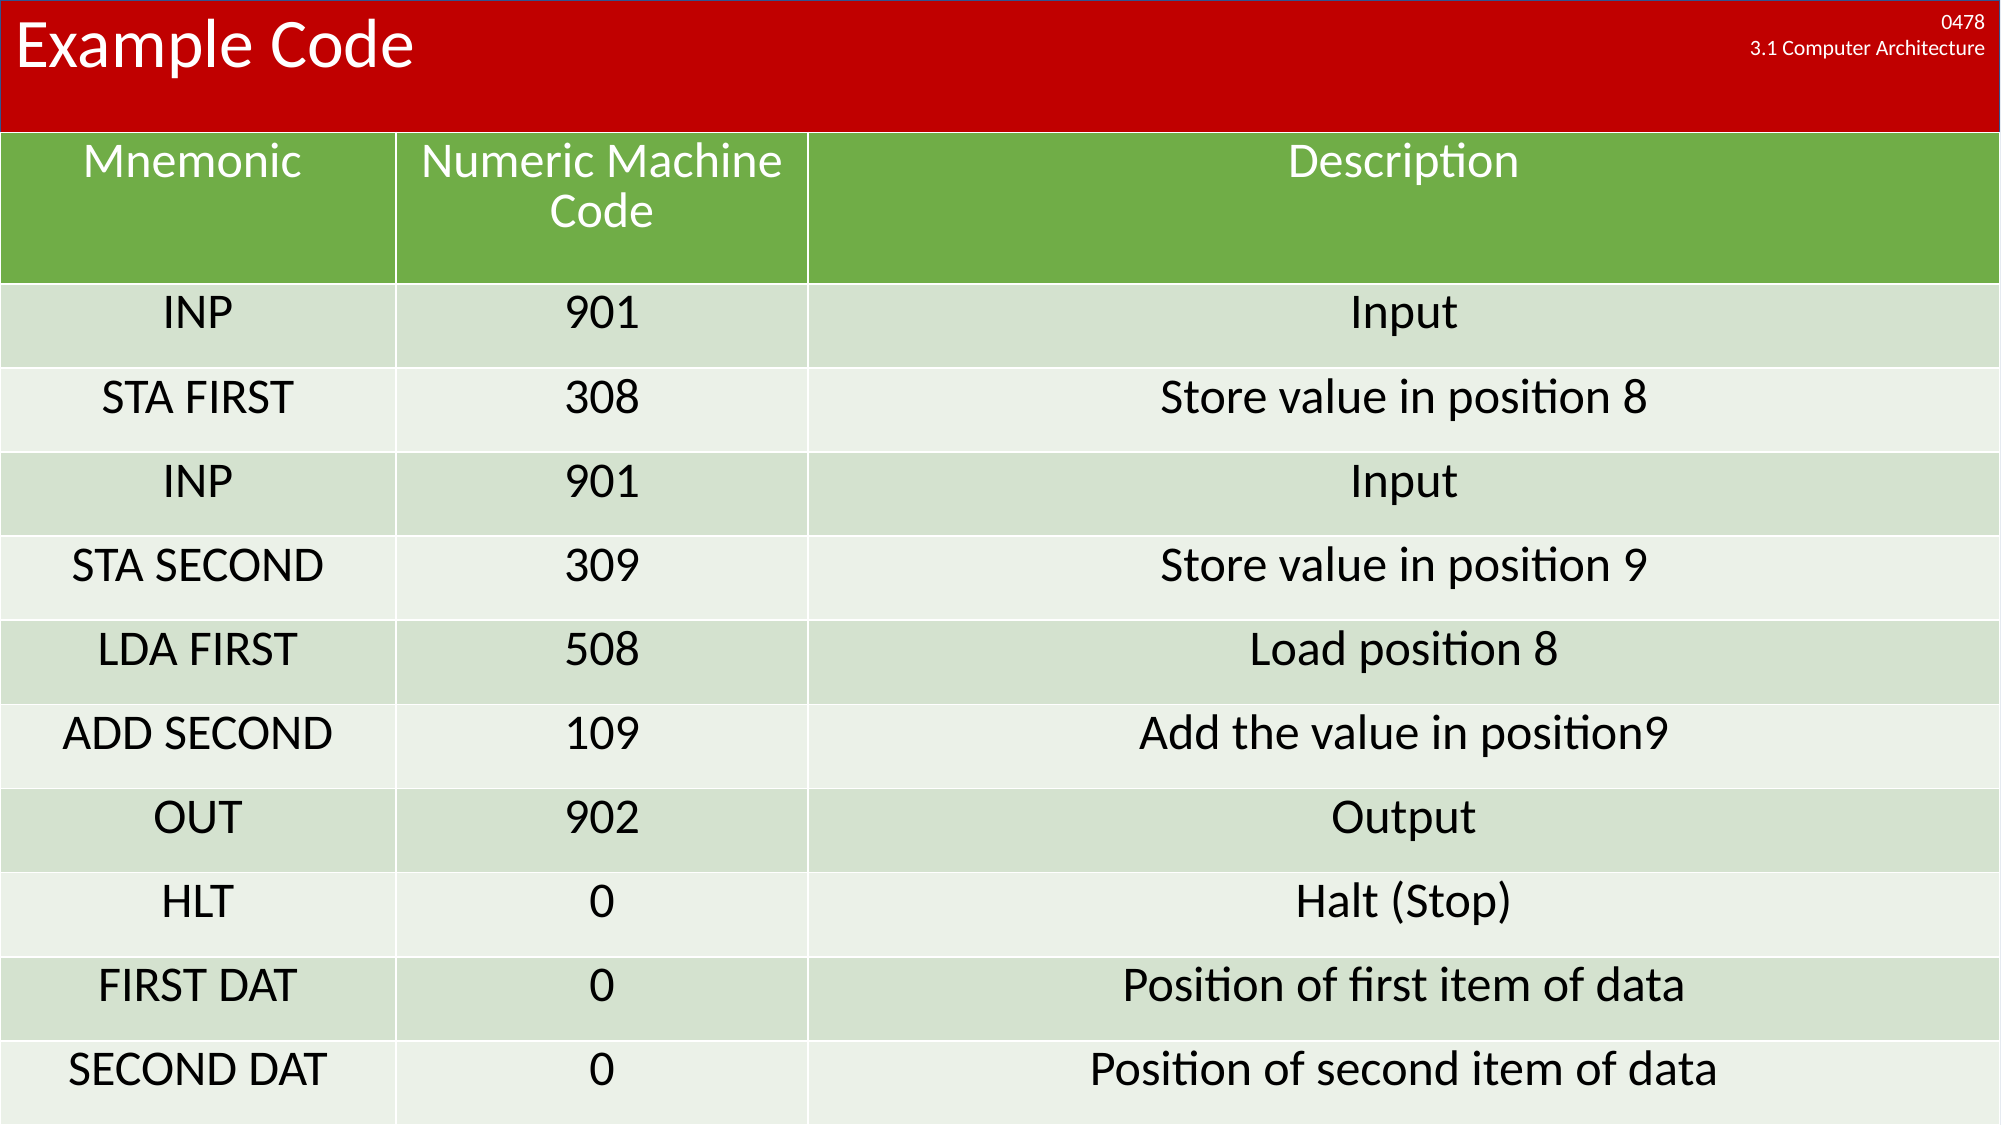

# Example Code
| Mnemonic | Numeric Machine Code | Description |
| --- | --- | --- |
| INP | 901 | Input |
| STA FIRST | 308 | Store value in position 8 |
| INP | 901 | Input |
| STA SECOND | 309 | Store value in position 9 |
| LDA FIRST | 508 | Load position 8 |
| ADD SECOND | 109 | Add the value in position9 |
| OUT | 902 | Output |
| HLT | 0 | Halt (Stop) |
| FIRST DAT | 0 | Position of first item of data |
| SECOND DAT | 0 | Position of second item of data |